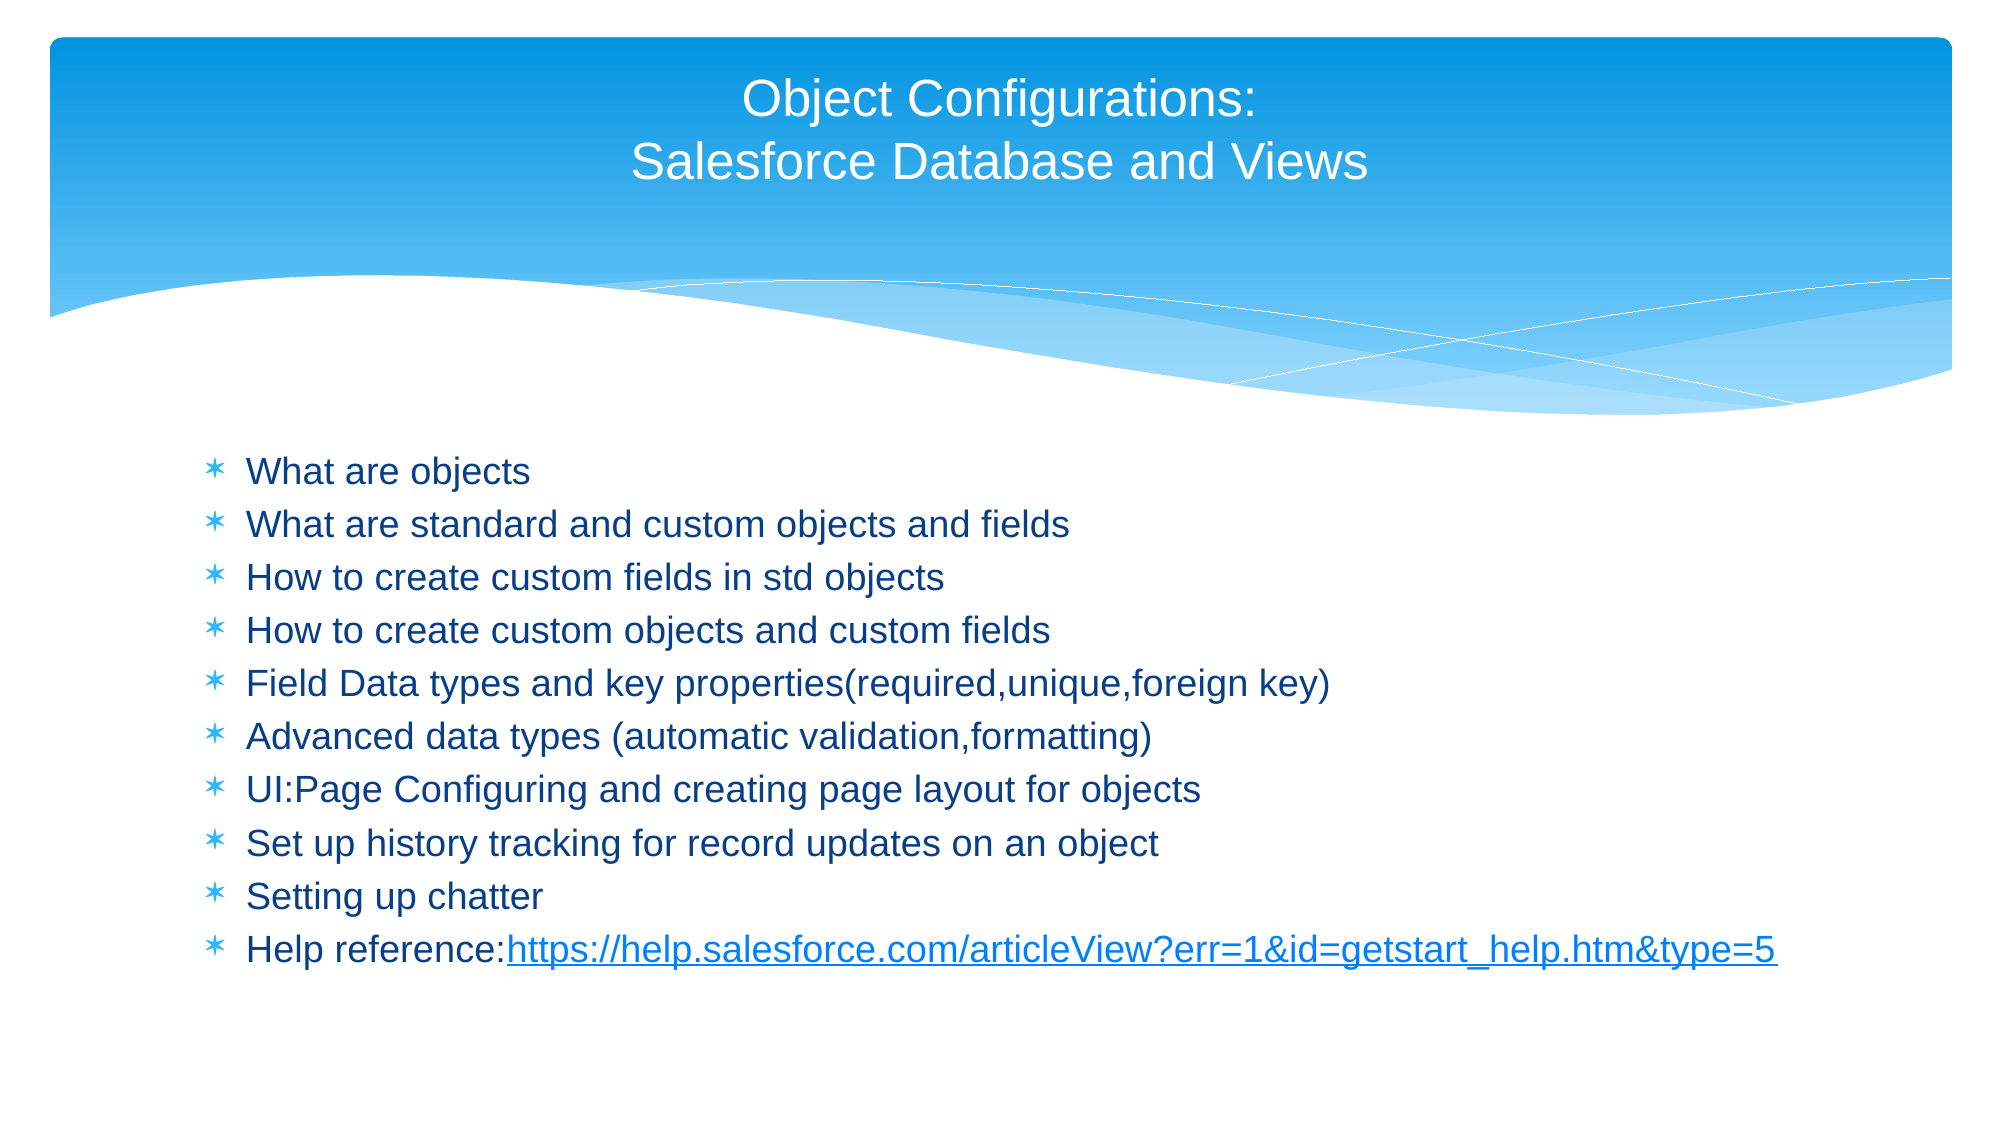

# Object Configurations: Salesforce Database and Views
What are objects
What are standard and custom objects and fields
How to create custom fields in std objects
How to create custom objects and custom fields
Field Data types and key properties(required,unique,foreign key)
Advanced data types (automatic validation,formatting)
UI:Page Configuring and creating page layout for objects
Set up history tracking for record updates on an object
Setting up chatter
Help reference:https://help.salesforce.com/articleView?err=1&id=getstart_help.htm&type=5